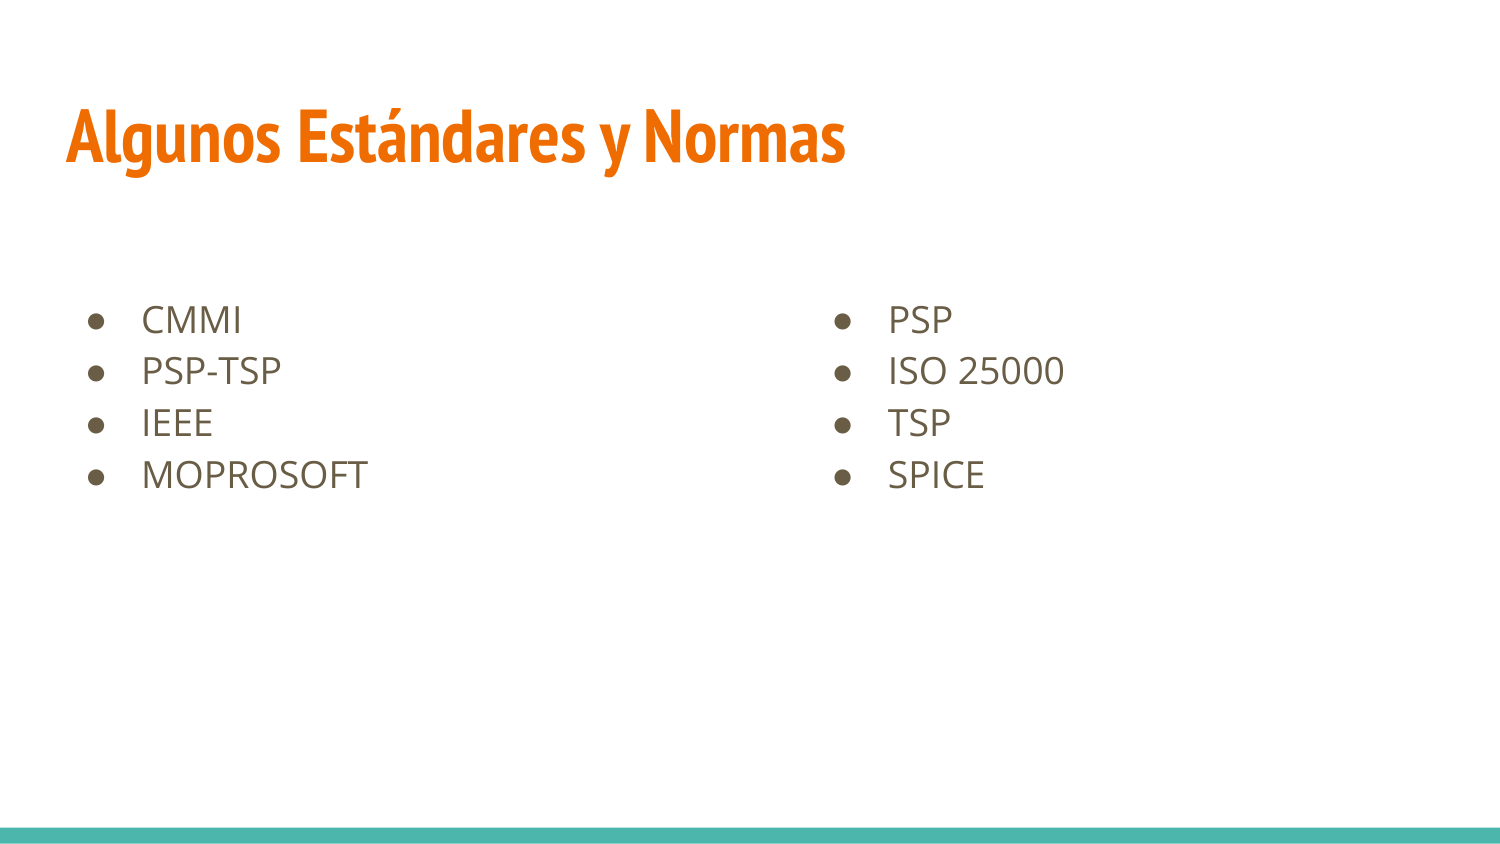

# Algunos Estándares y Normas
CMMI
PSP-TSP
IEEE
MOPROSOFT
PSP
ISO 25000
TSP
SPICE